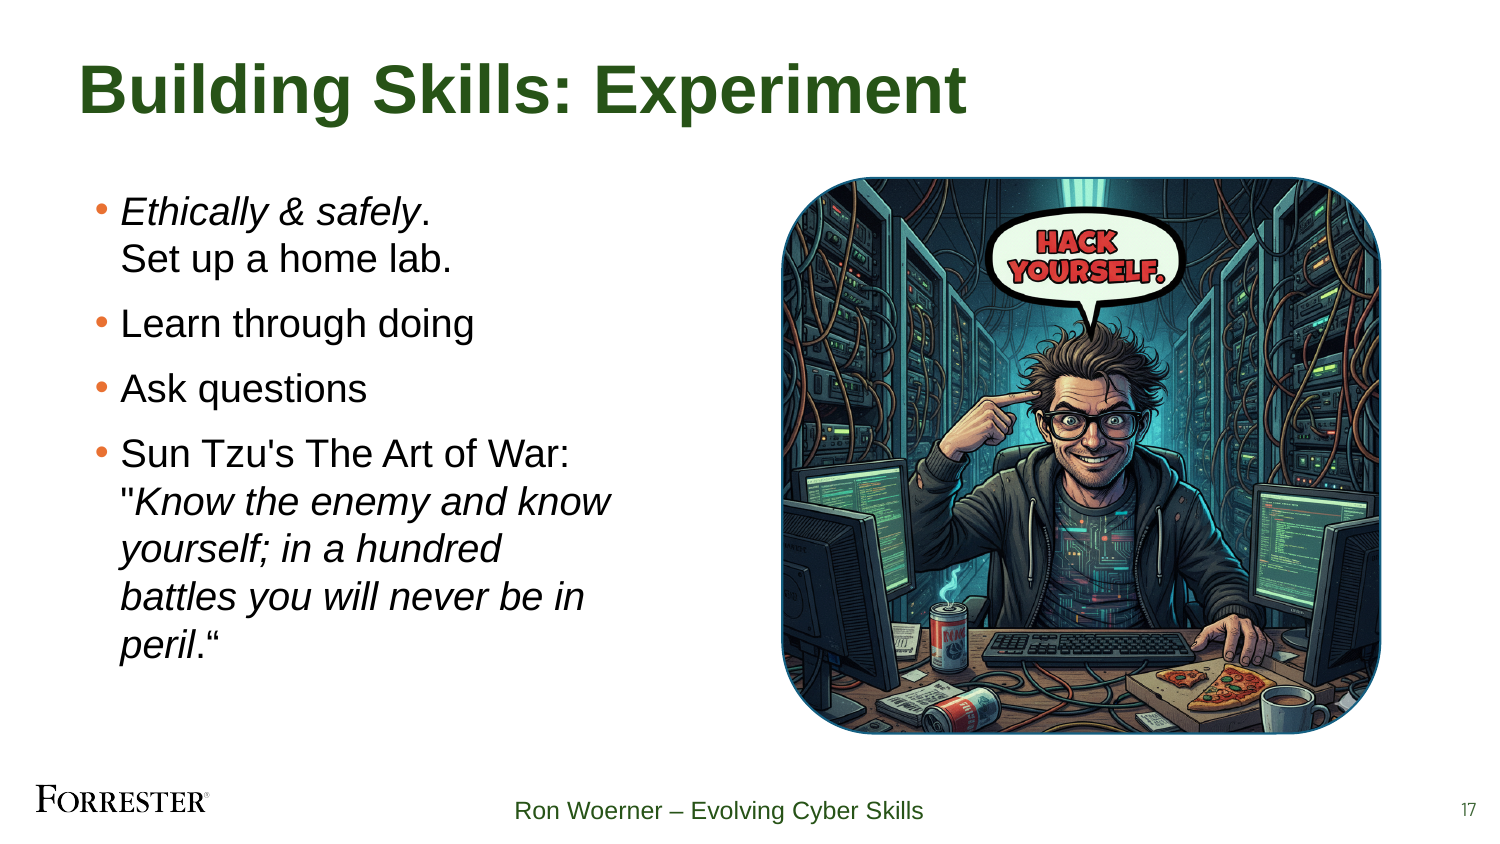

# Building Skills: Experiment
Ethically & safely.
Set up a home lab.
Learn through doing
Ask questions
Sun Tzu's The Art of War: "Know the enemy and know yourself; in a hundred battles you will never be in peril.“

AI generated image
17